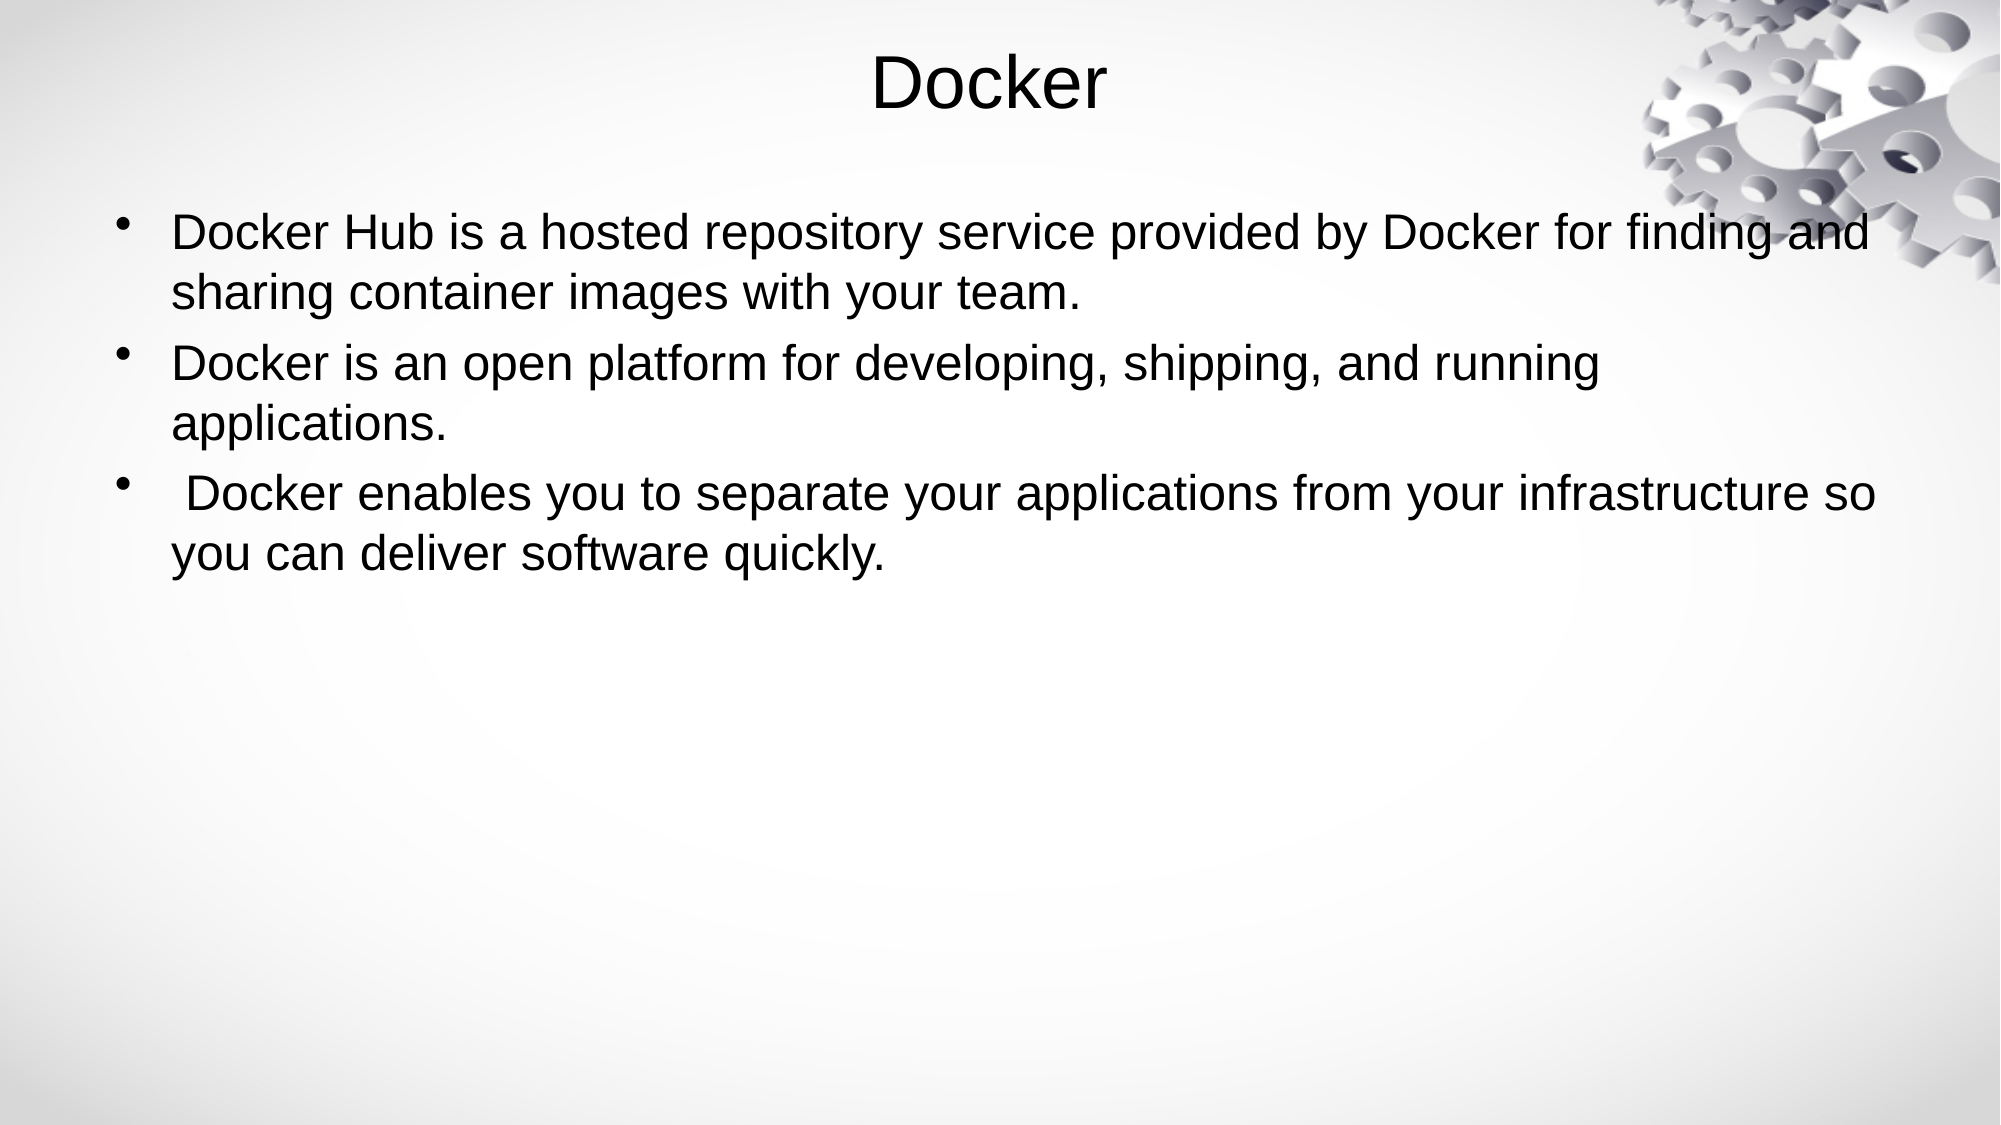

# Docker
Docker Hub is a hosted repository service provided by Docker for finding and sharing container images with your team.
Docker is an open platform for developing, shipping, and running applications.
 Docker enables you to separate your applications from your infrastructure so you can deliver software quickly.